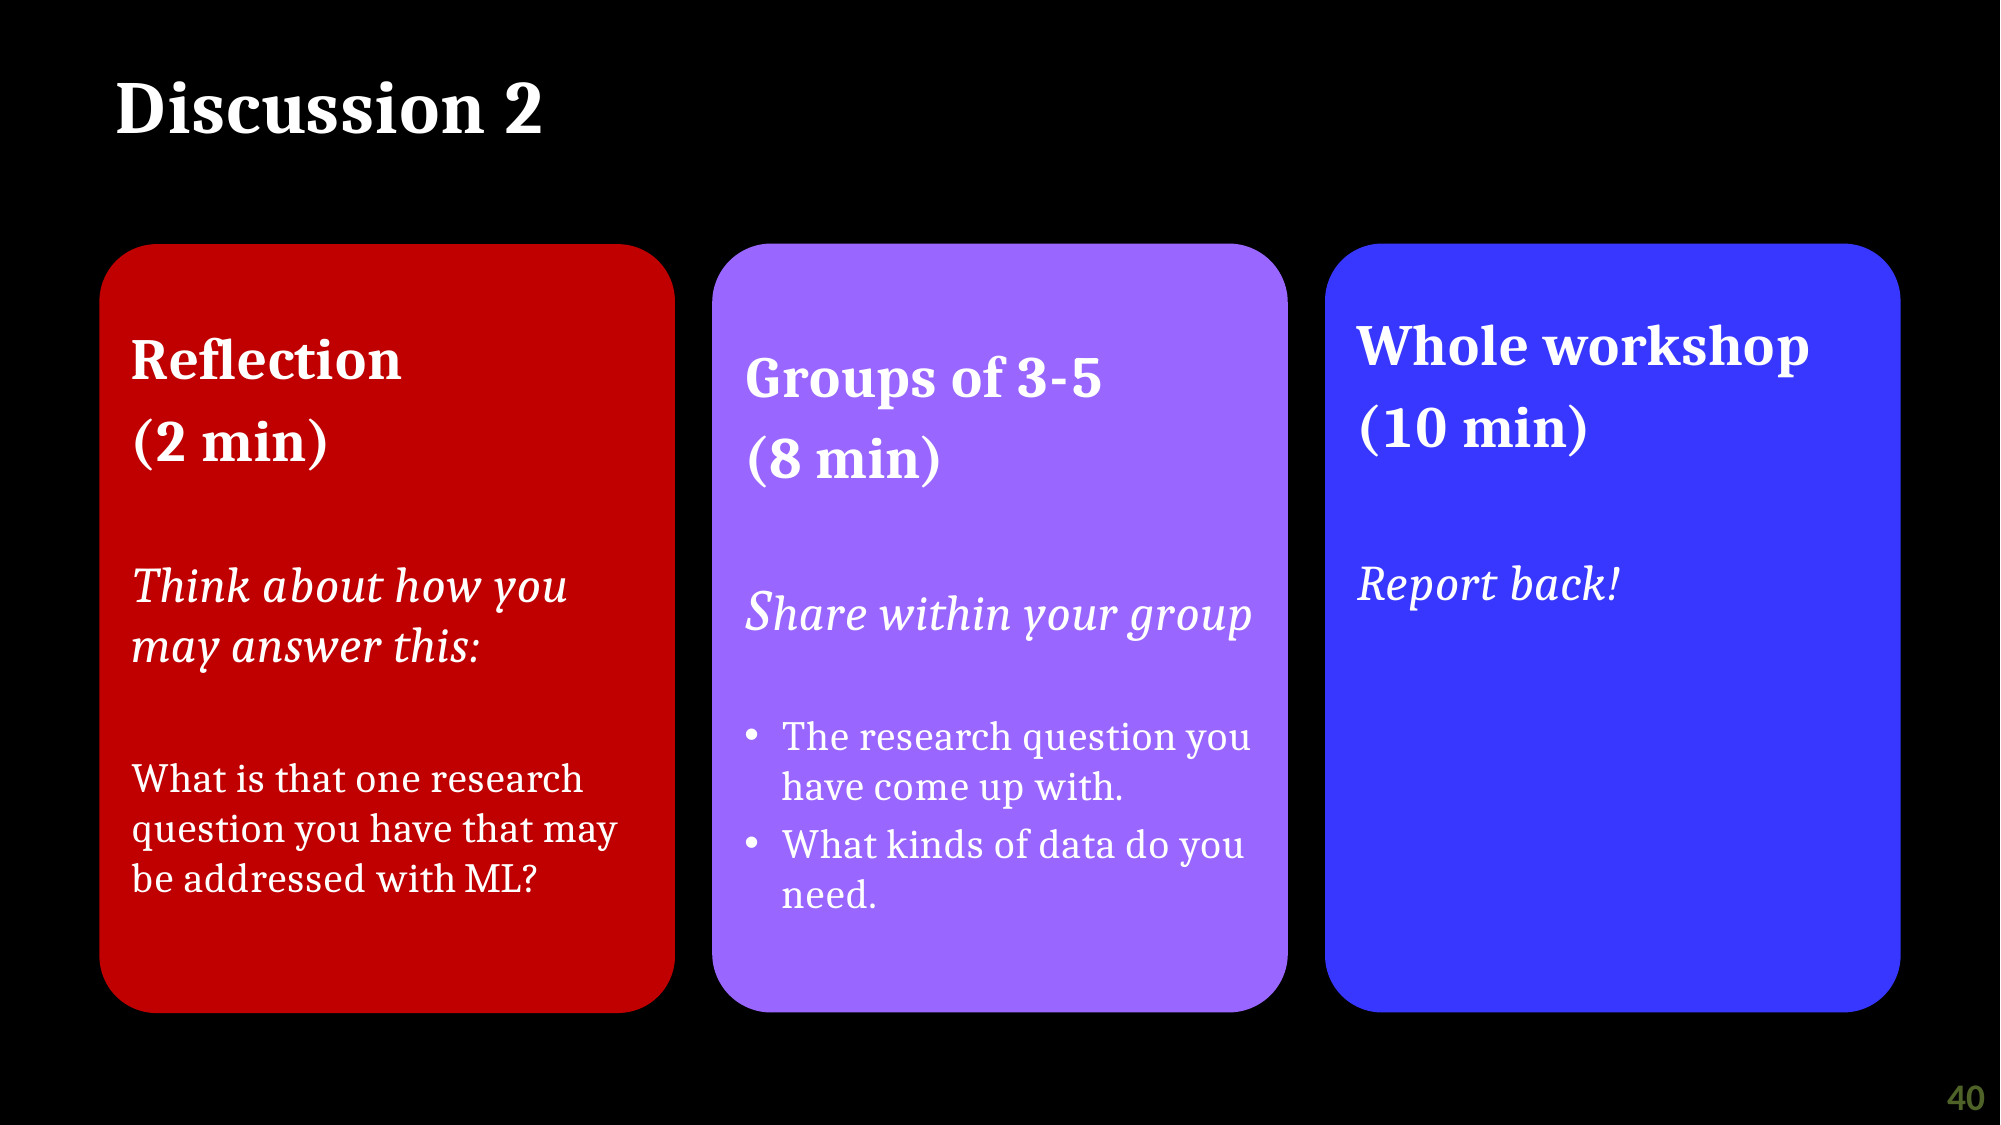

# Discussion 2
Groups of 3-5
(8 min)

Share within your group

The research question you have come up with.
What kinds of data do you need.

Whole workshop
(10 min)

Report back!

Reflection
(2 min)

Think about how you may answer this:

What is that one research question you have that may be addressed with ML?

40